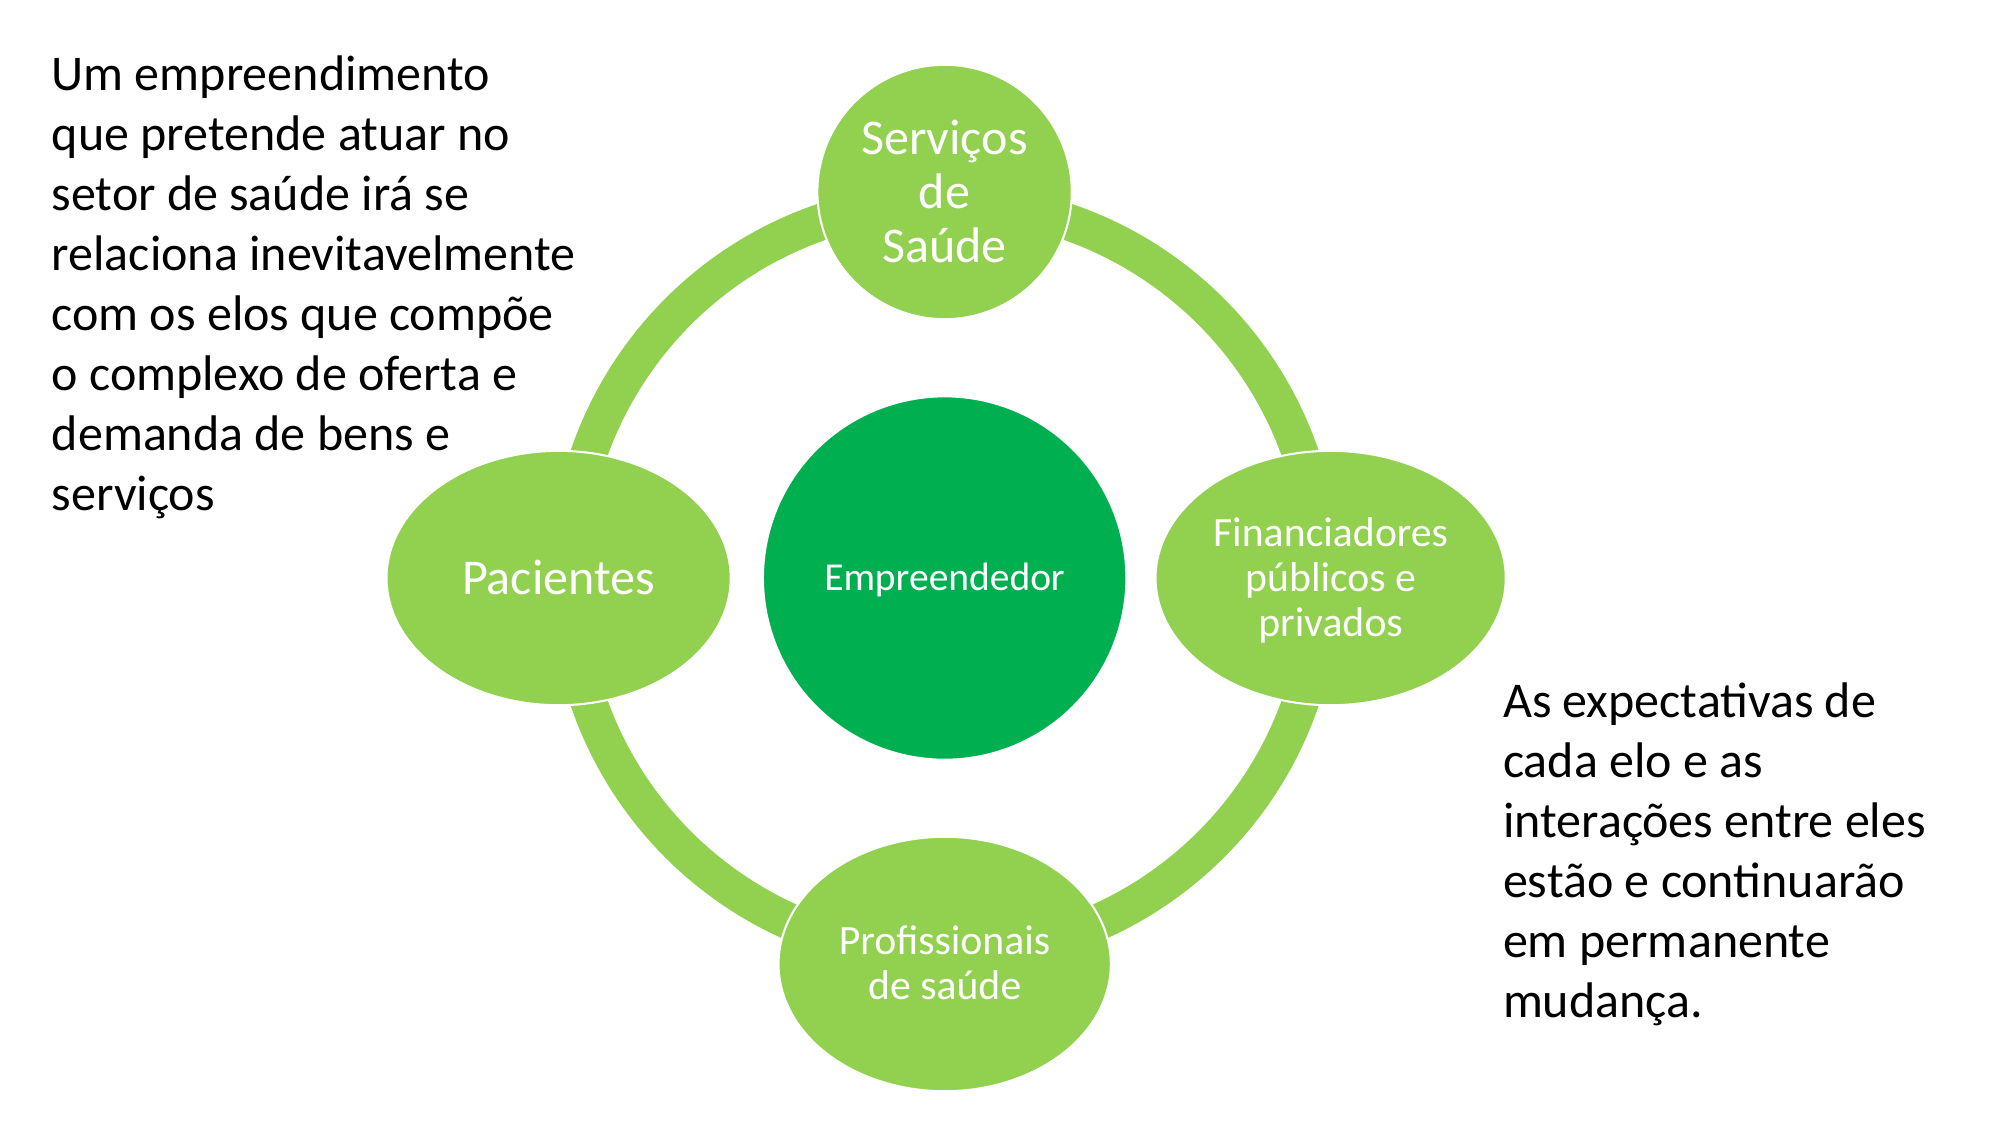

Um empreendimento que pretende atuar no setor de saúde irá se relaciona inevitavelmente com os elos que compõe o complexo de oferta e demanda de bens e serviços
Empreendedor
Serviços de Saúde
Financiadores públicos e privados
Profissionais de saúde
Pacientes
As expectativas de cada elo e as interações entre eles estão e continuarão em permanente mudança.